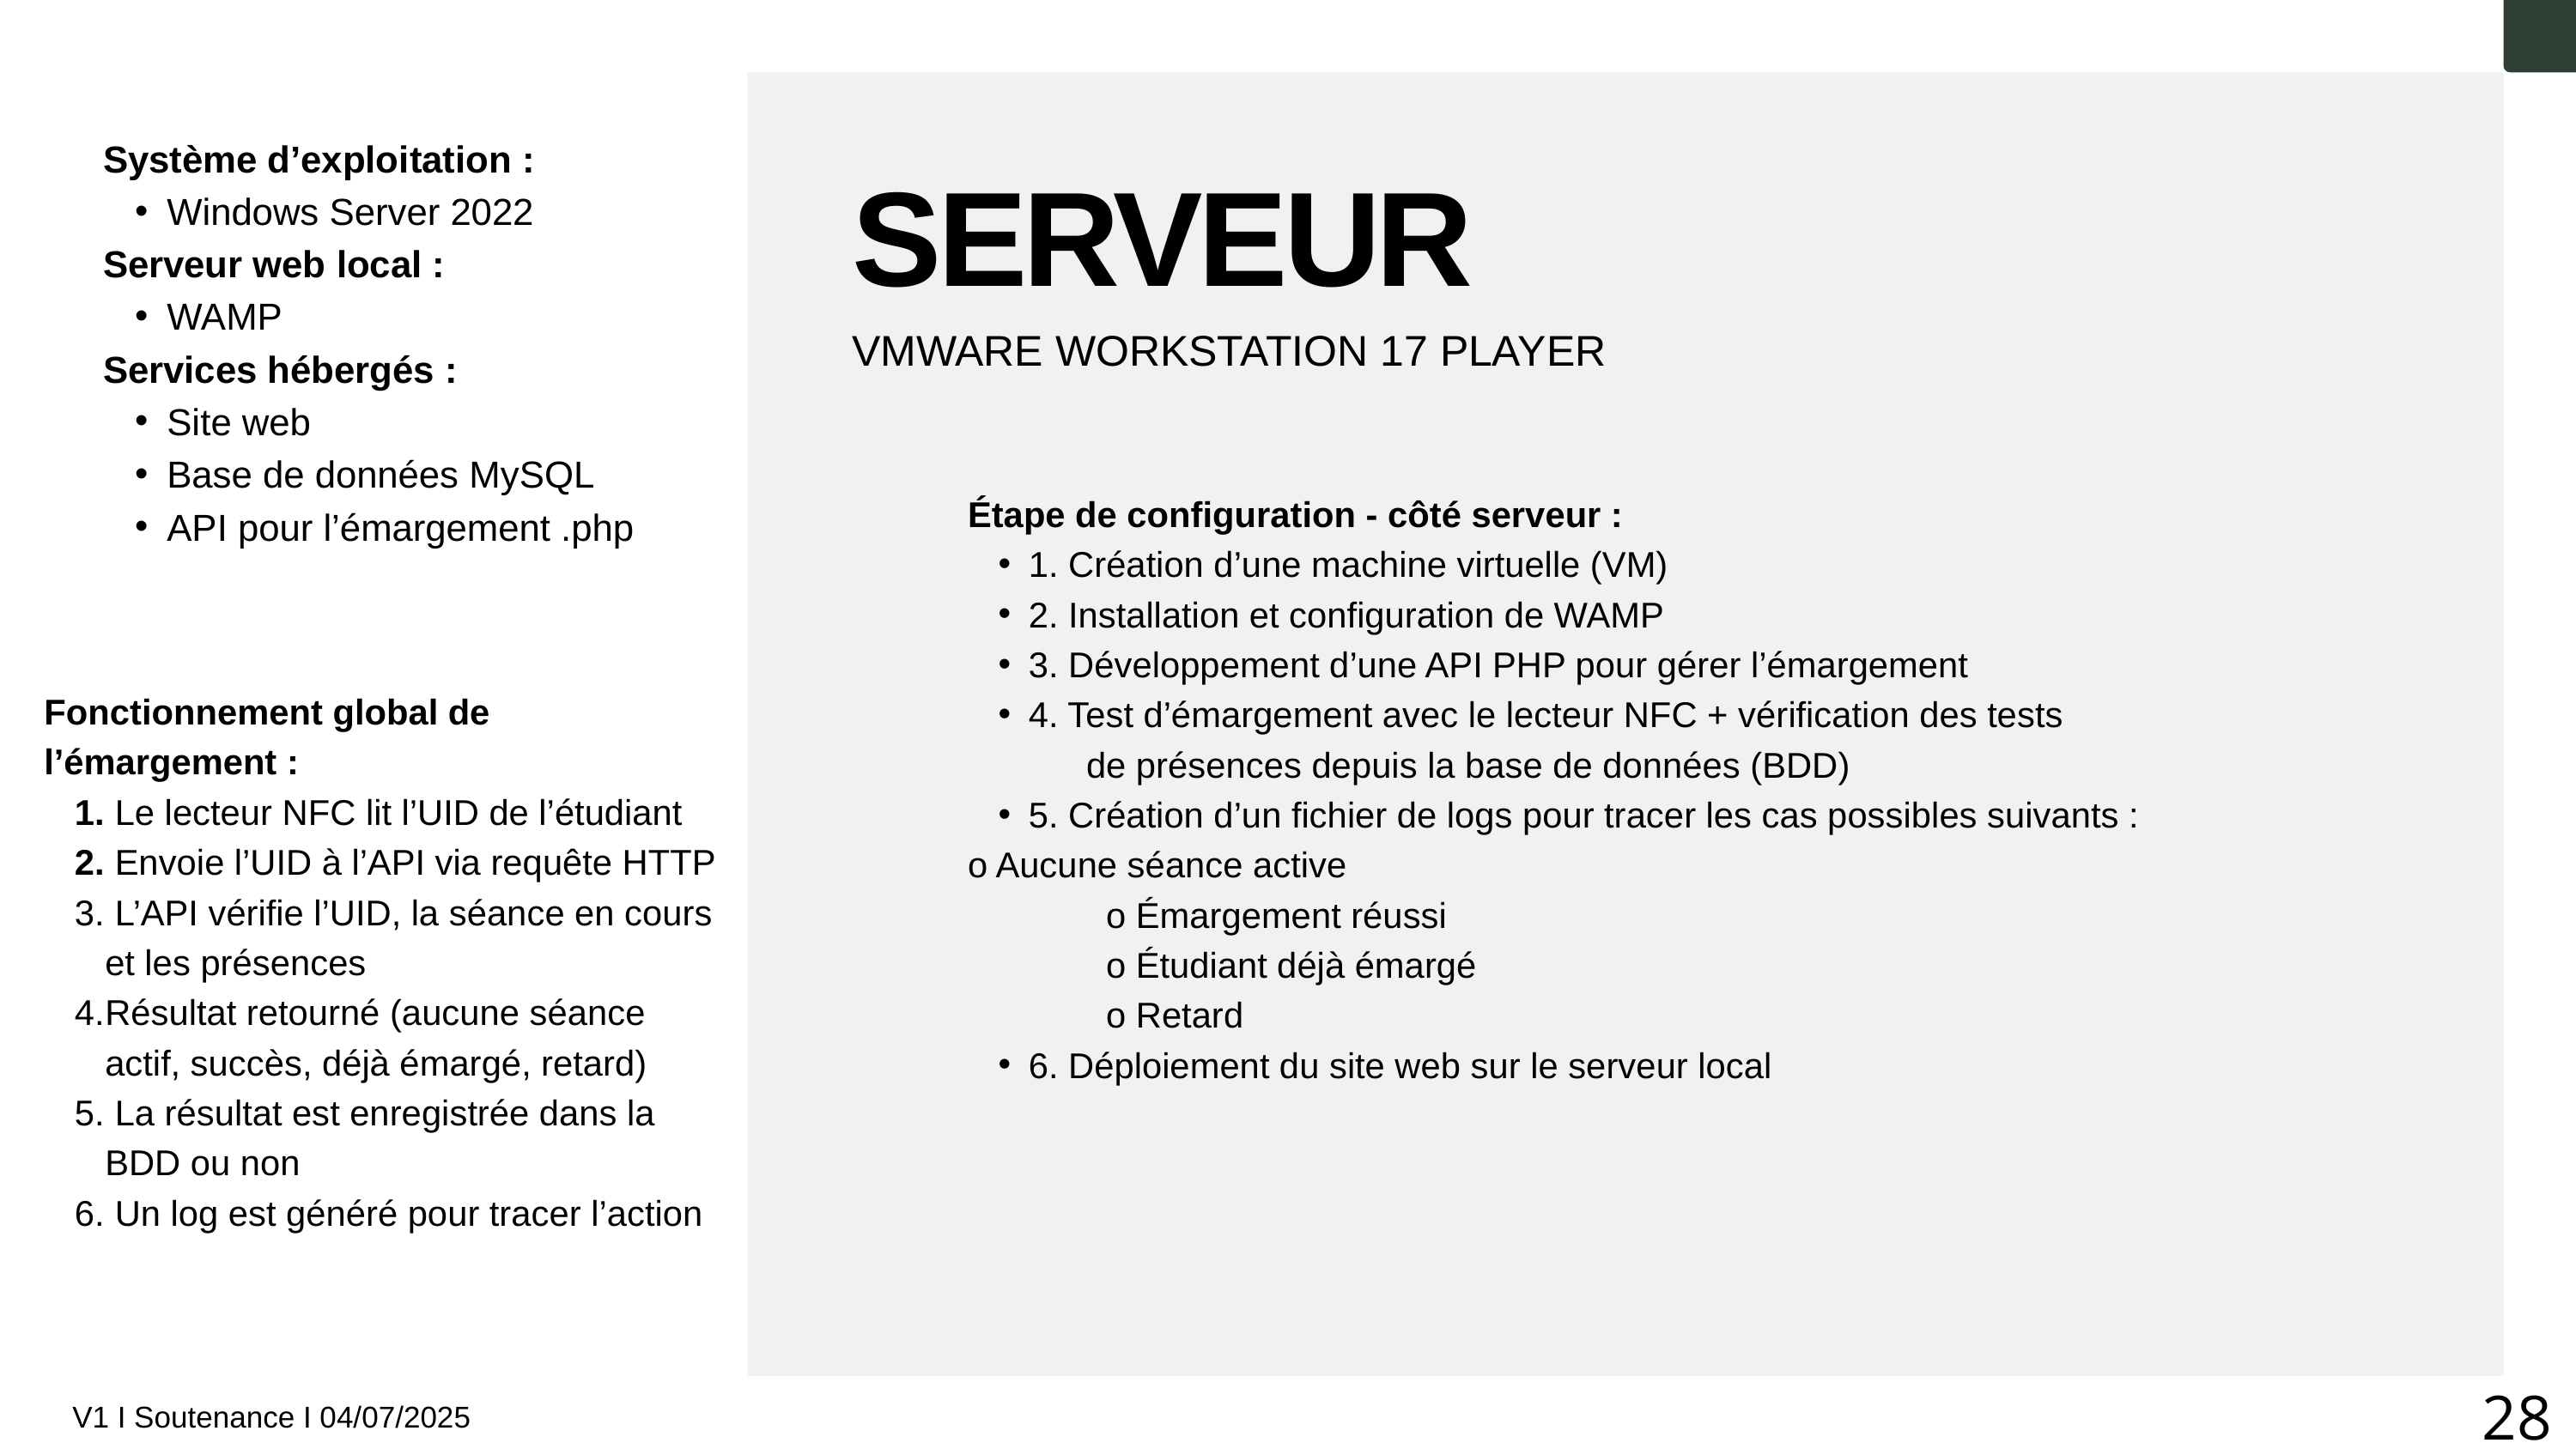

SERVEUR
Système d’exploitation :
Windows Server 2022
Serveur web local :
WAMP
Services hébergés :
Site web
Base de données MySQL
API pour l’émargement .php

VMWARE WORKSTATION 17 PLAYER
Étape de configuration - côté serveur :
1. Création d’une machine virtuelle (VM)
2. Installation et configuration de WAMP
3. Développement d’une API PHP pour gérer l’émargement
4. Test d’émargement avec le lecteur NFC + vérification des tests
            de présences depuis la base de données (BDD)
5. Création d’un fichier de logs pour tracer les cas possibles suivants :
o Aucune séance active
              o Émargement réussi
              o Étudiant déjà émargé
              o Retard
6. Déploiement du site web sur le serveur local
Fonctionnement global de l’émargement :
 Le lecteur NFC lit l’UID de l’étudiant
 Envoie l’UID à l’API via requête HTTP
 L’API vérifie l’UID, la séance en cours et les présences
Résultat retourné (aucune séance actif, succès, déjà émargé, retard)
 La résultat est enregistrée dans la BDD ou non
 Un log est généré pour tracer l’action

28
V1 I Soutenance I 04/07/2025